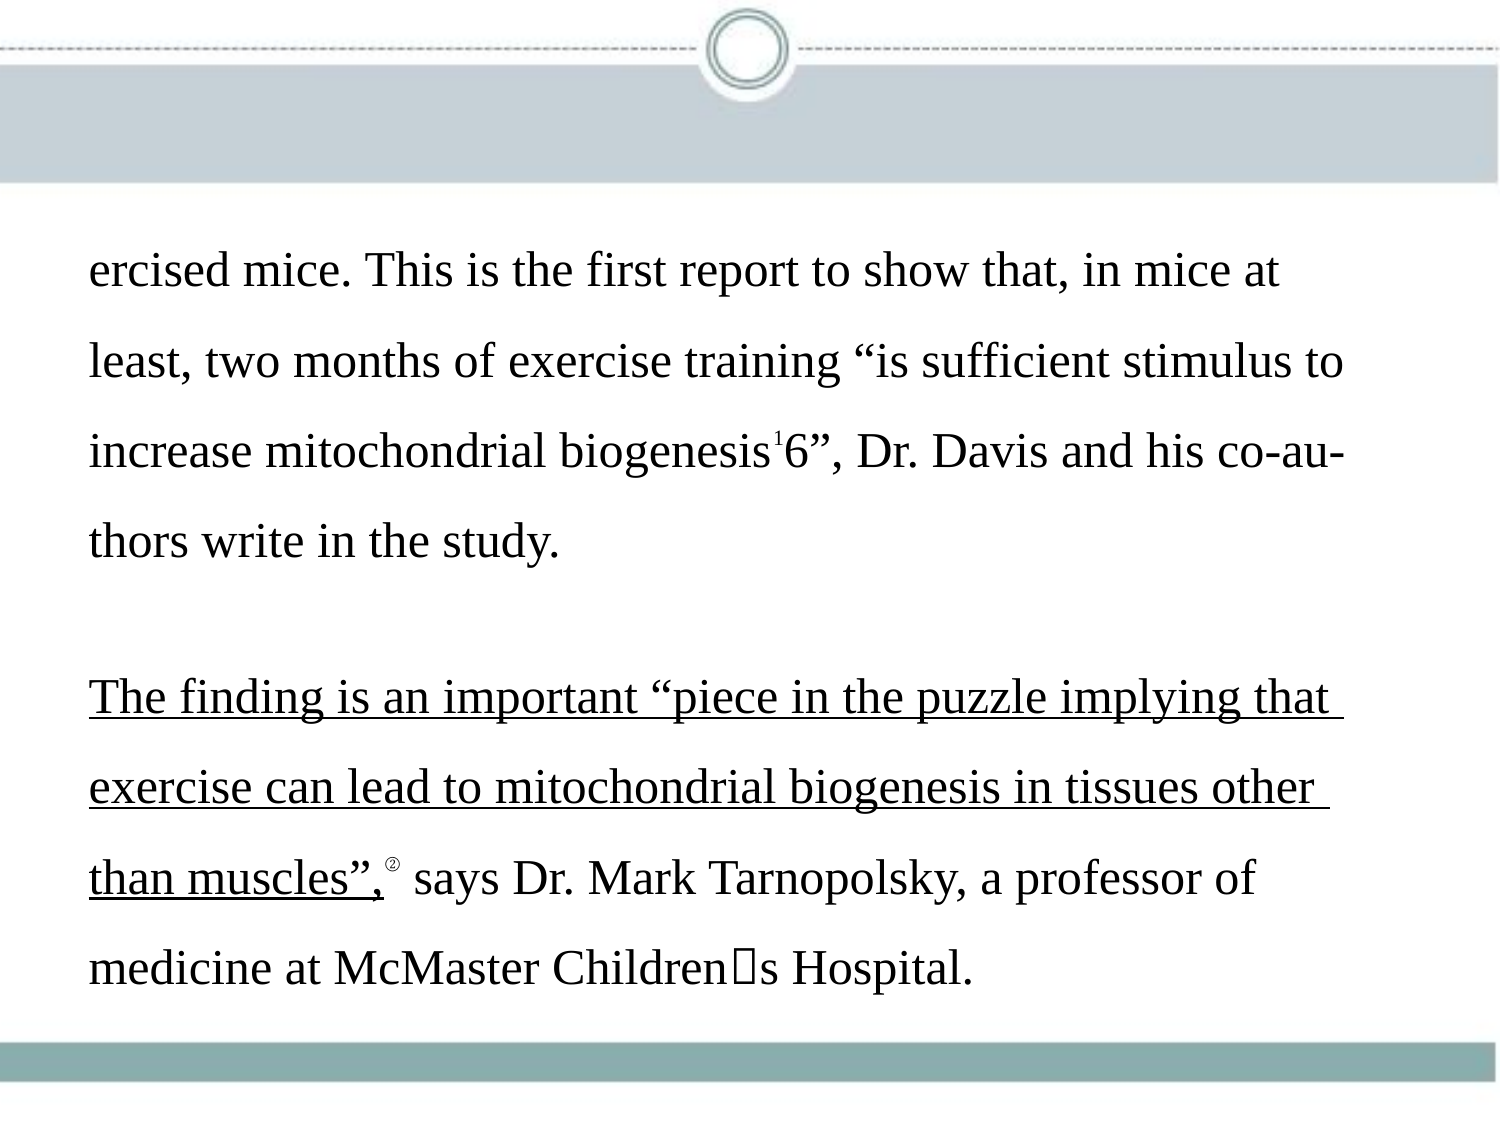

ercised mice. This is the first report to show that, in mice at
least, two months of exercise training “is sufficient stimulus to
increase mitochondrial biogenesis16”, Dr. Davis and his co-au-
thors write in the study.
The finding is an important “piece in the puzzle implying that
exercise can lead to mitochondrial biogenesis in tissues other
than muscles”,② says Dr. Mark Tarnopolsky, a professor of
medicine at McMaster Children􀆳s Hospital.